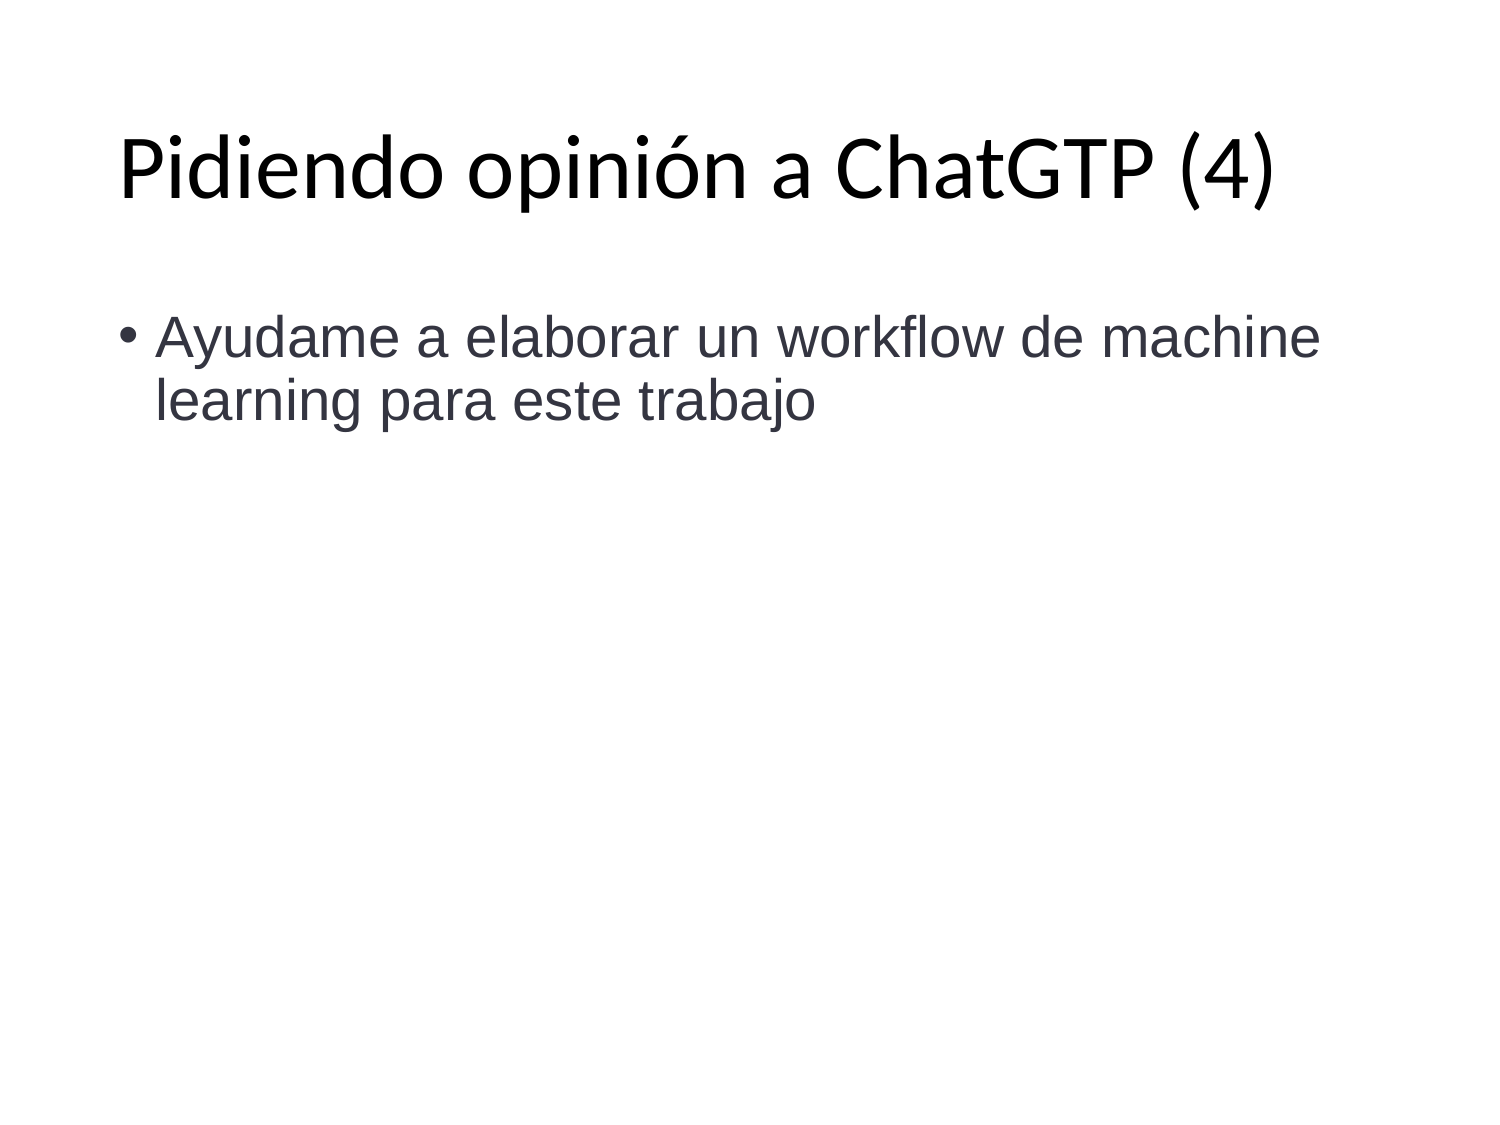

# Pidiendo opinión a ChatGTP (4)
Ayudame a elaborar un workflow de machine learning para este trabajo